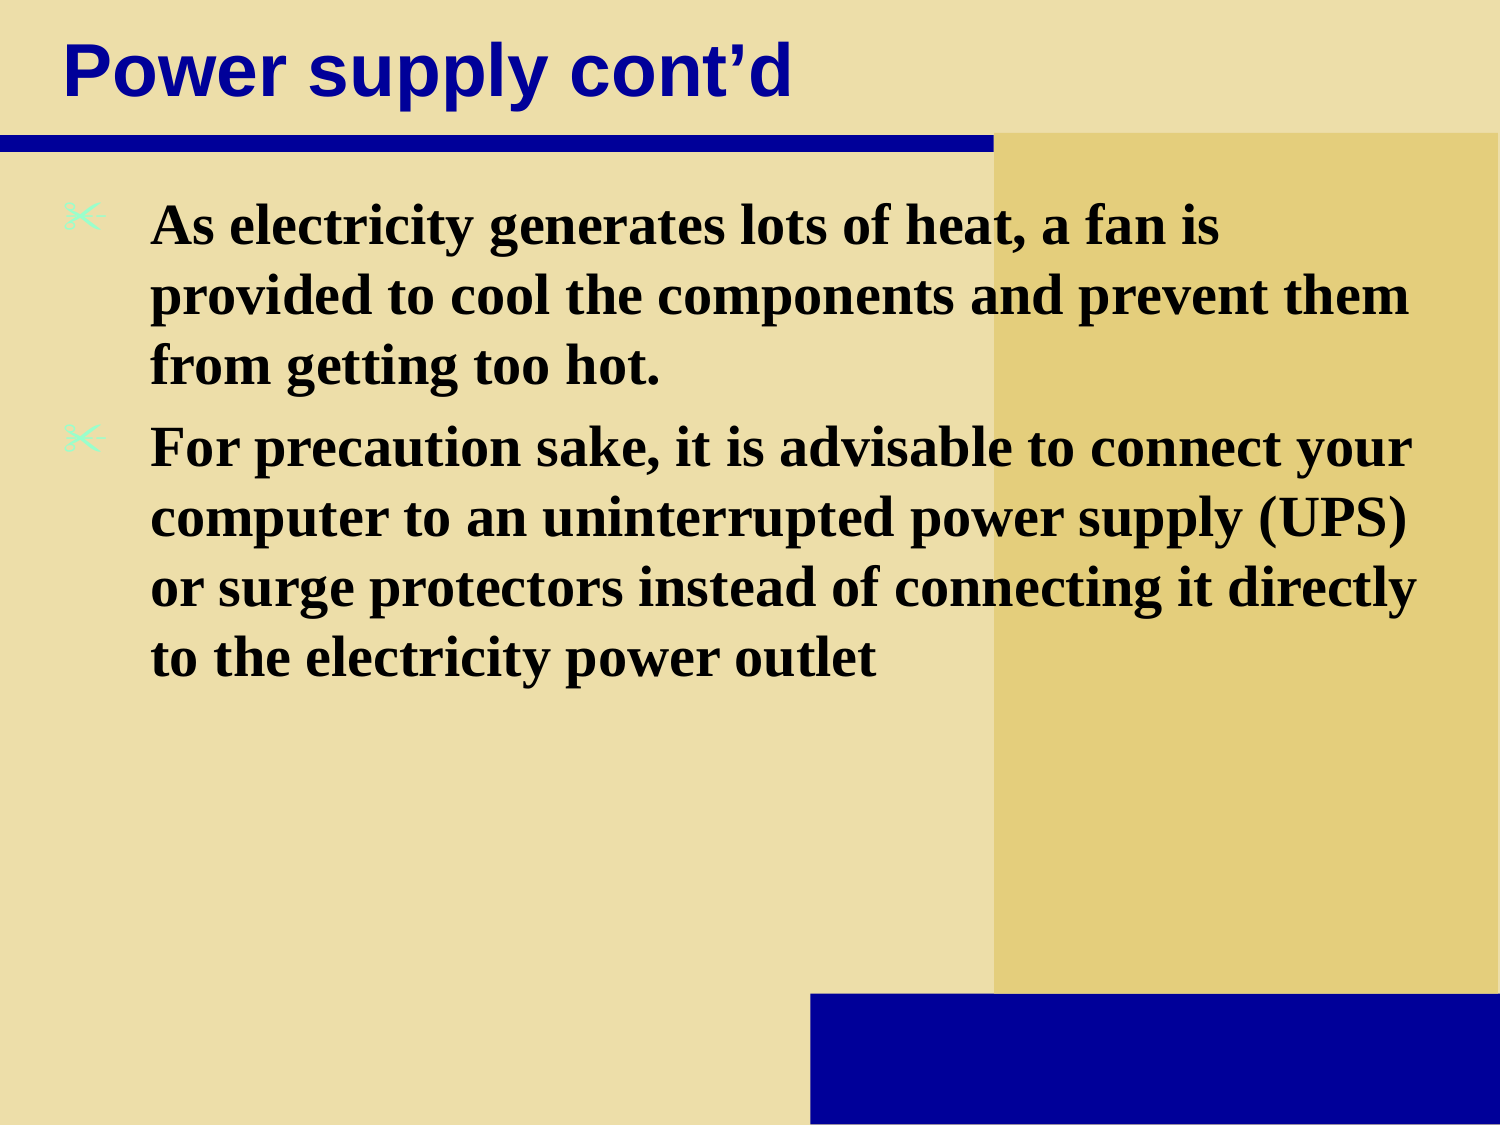

# Power supply cont’d
As electricity generates lots of heat, a fan is provided to cool the components and prevent them from getting too hot.
For precaution sake, it is advisable to connect your computer to an uninterrupted power supply (UPS) or surge protectors instead of connecting it directly to the electricity power outlet